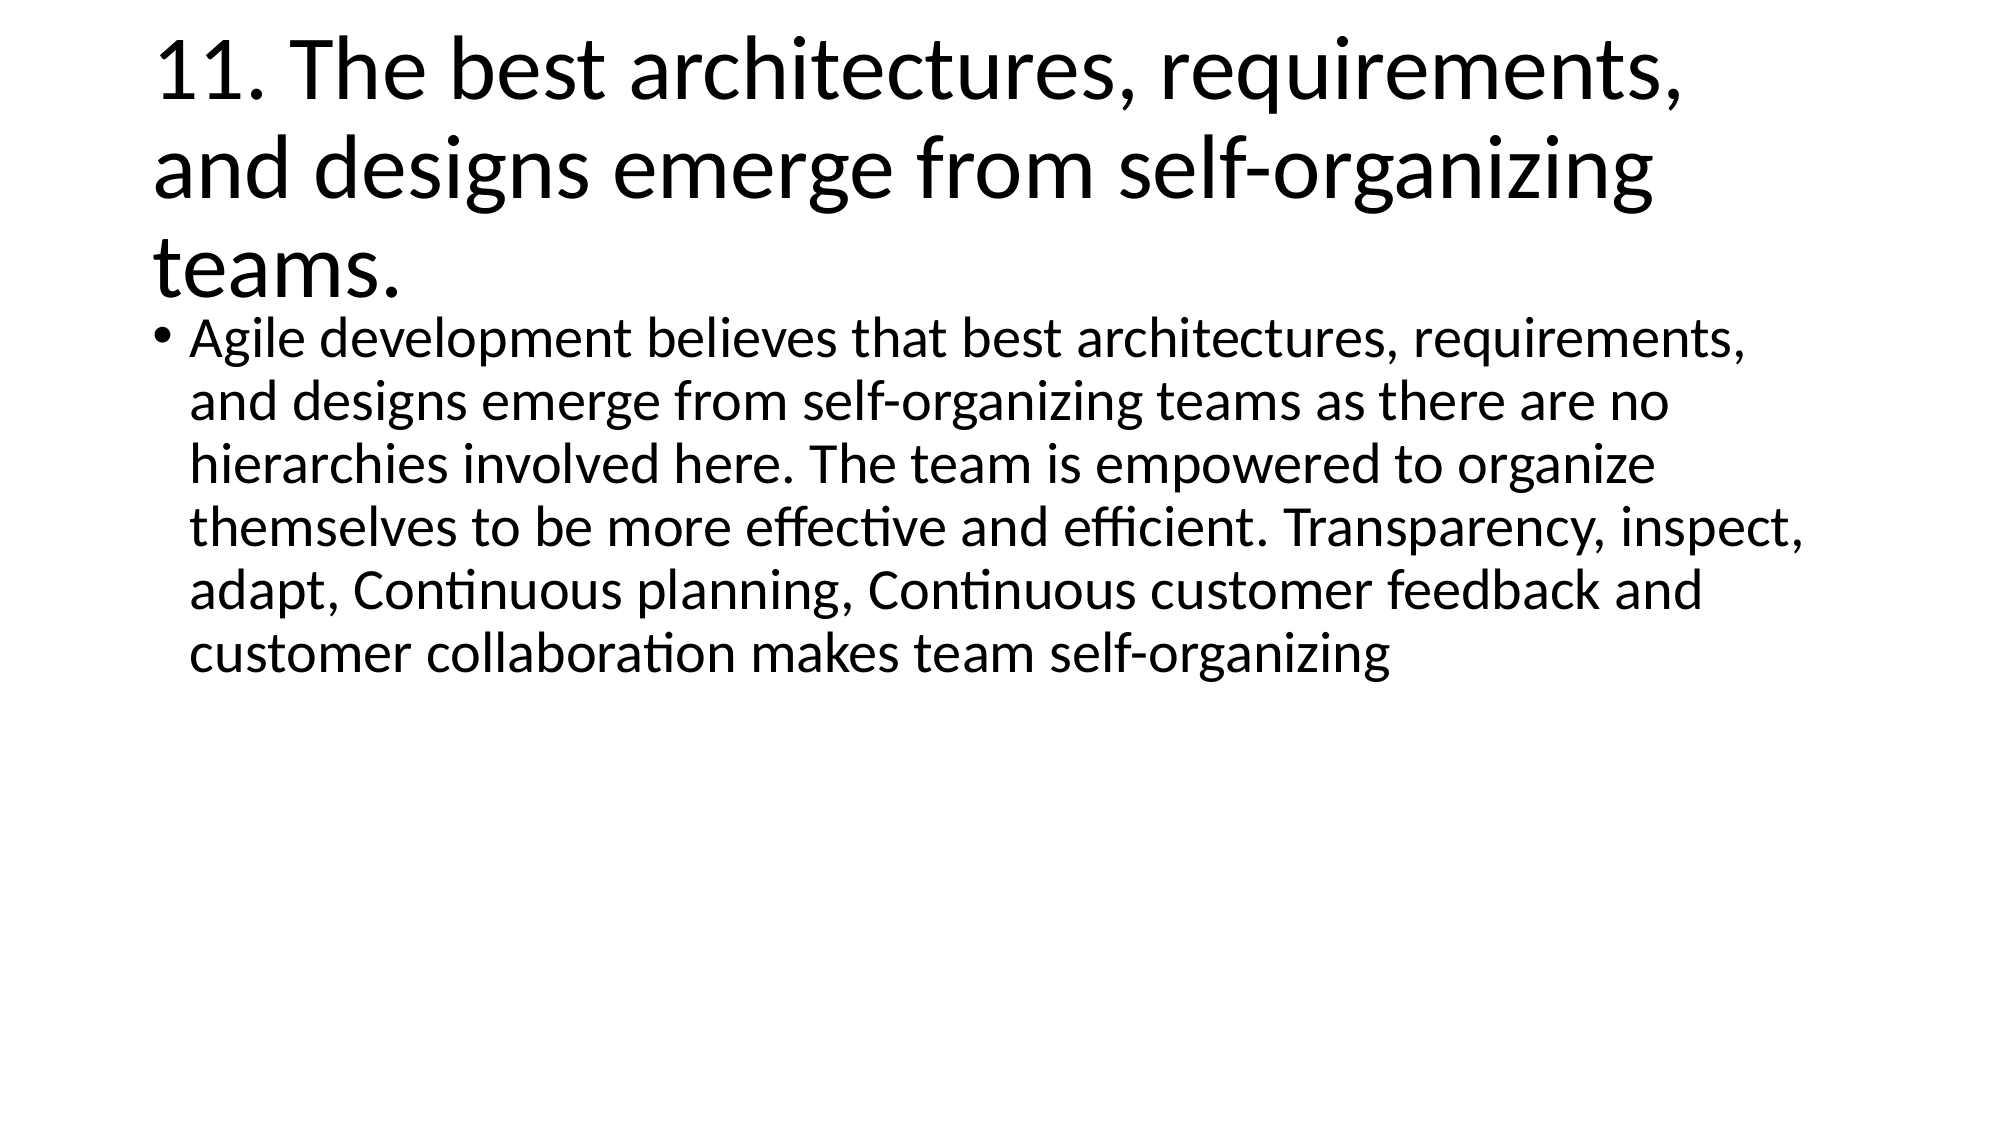

# 11. The best architectures, requirements, and designs emerge from self-organizing teams.
Agile development believes that best architectures, requirements, and designs emerge from self-organizing teams as there are no hierarchies involved here. The team is empowered to organize themselves to be more effective and efficient. Transparency, inspect, adapt, Continuous planning, Continuous customer feedback and customer collaboration makes team self-organizing